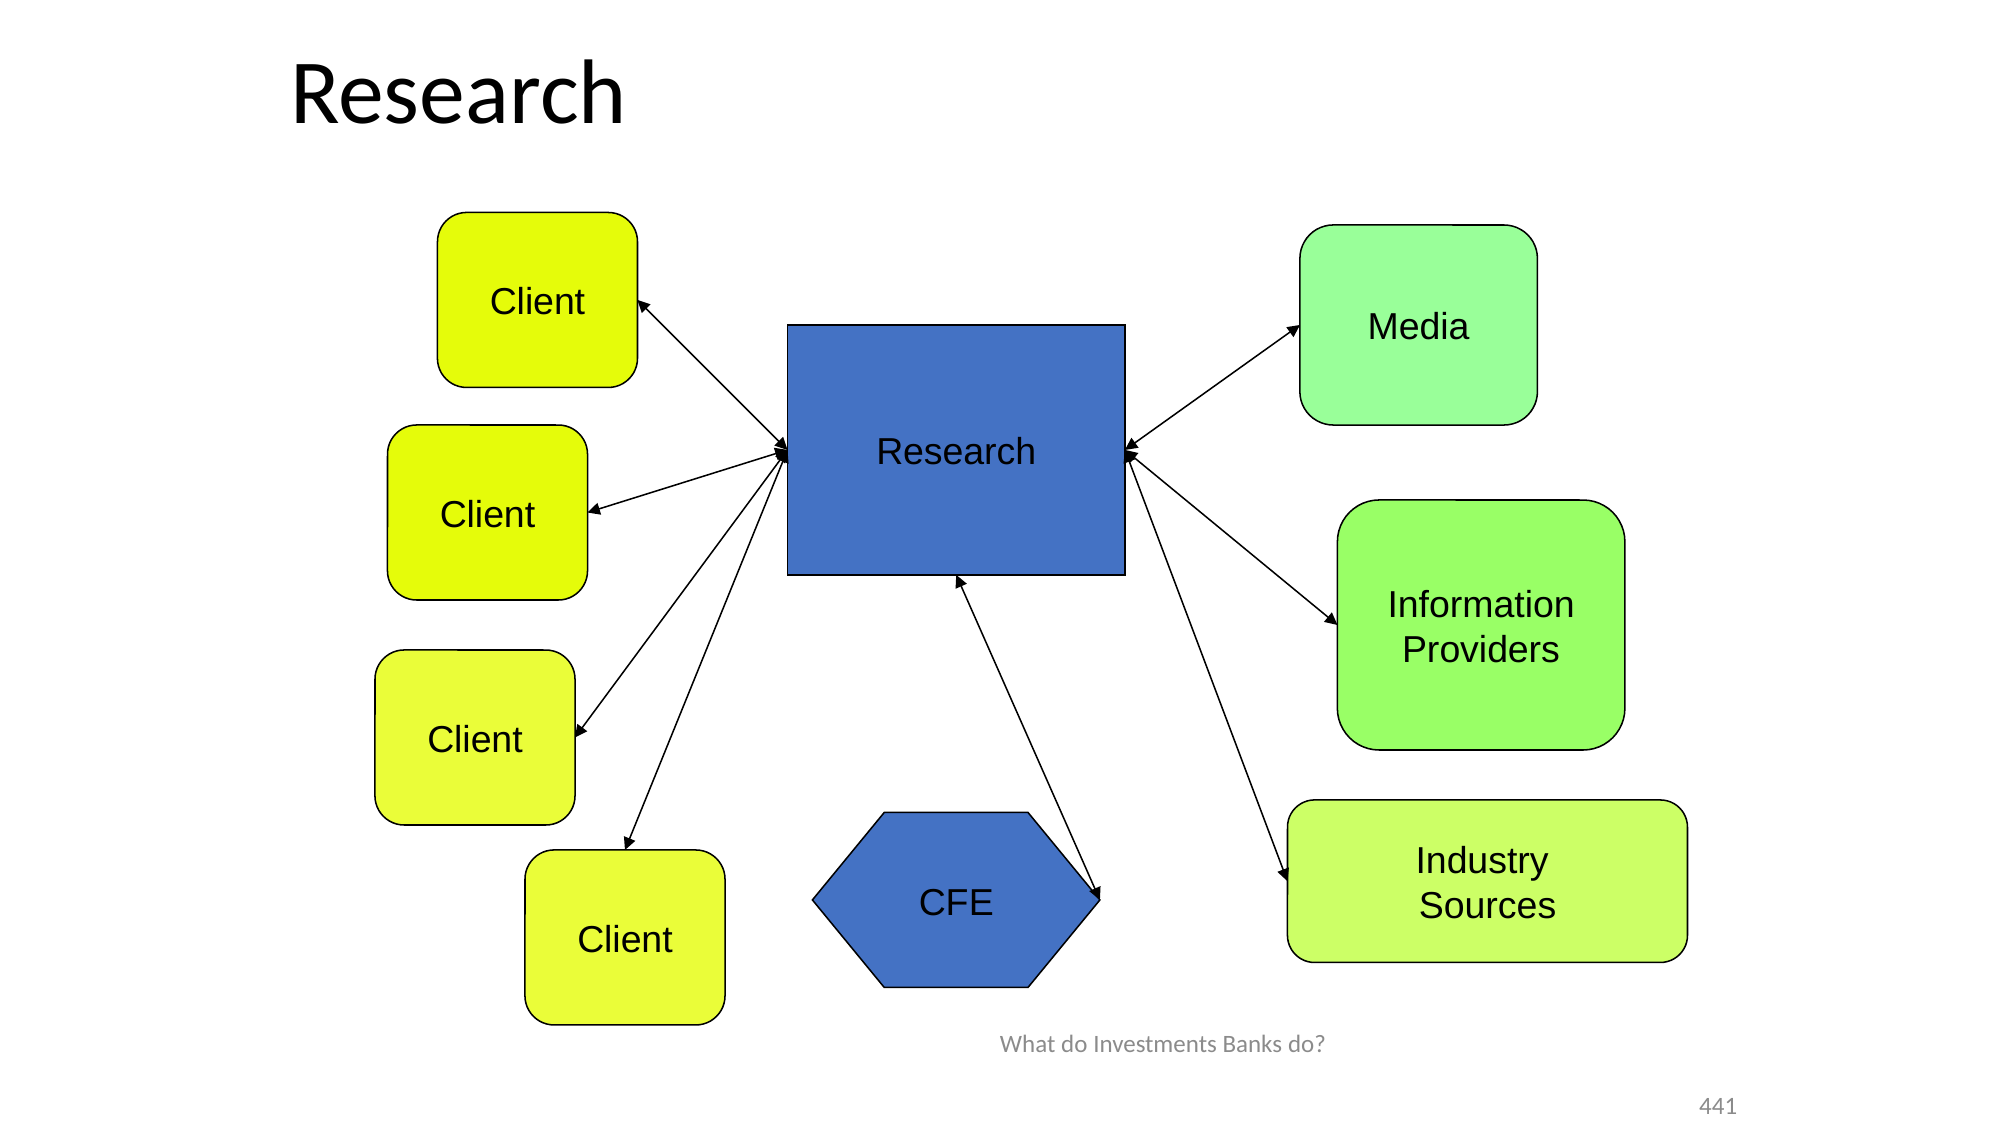

# Research
Client
Media
Research
Client
Information
Providers
Client
Industry
Sources
CFE
Client
What do Investments Banks do?
441